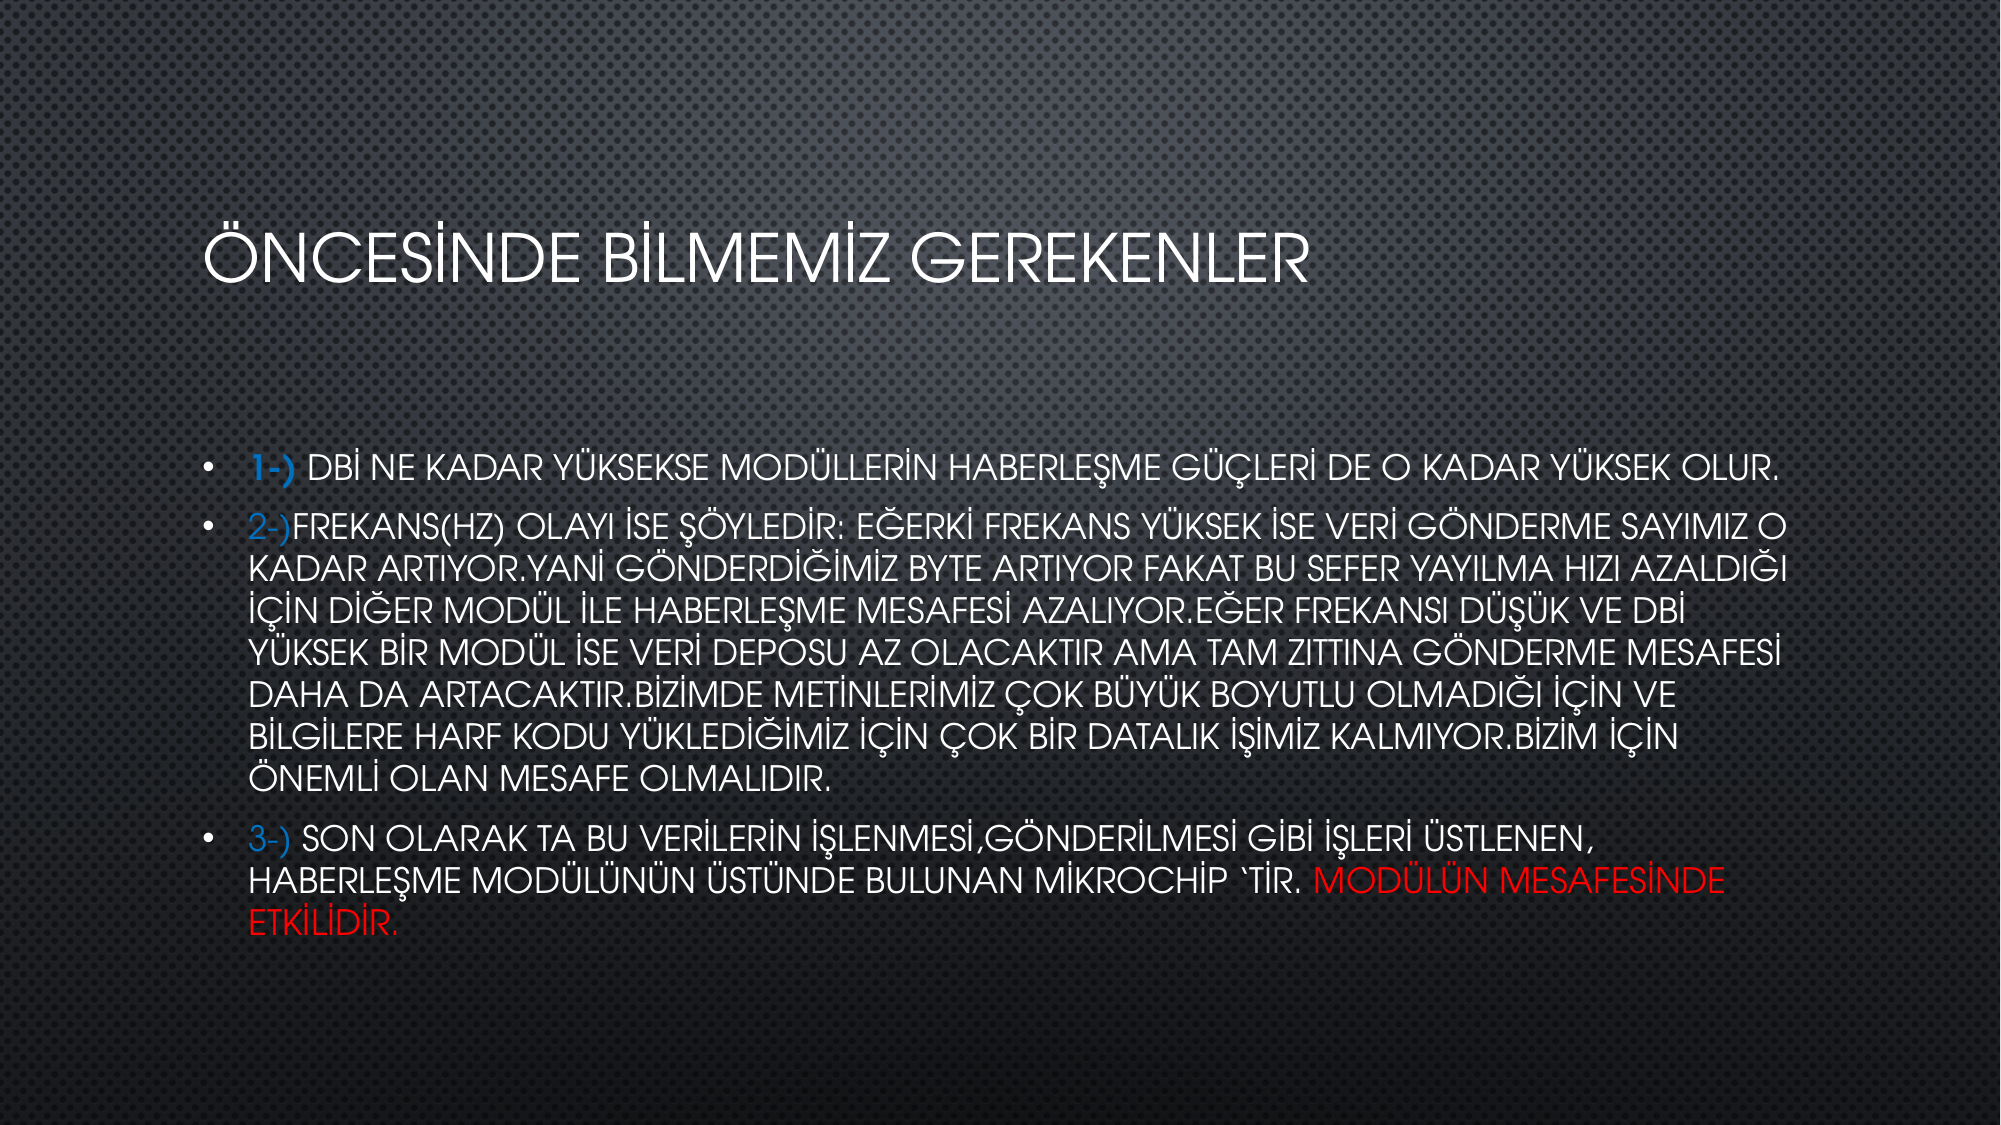

# ÖNCESİNDE BİLMEMİZ GEREKENLER
1-) DBİ NE KADAR YÜKSEKSE MODÜLLERİN HABERLEŞME GÜÇLERİ DE O KADAR YÜKSEK OLUR.
2-)FREKANS(HZ) OLAYI İSE ŞÖYLEDİR: EĞERKİ FREKANS YÜKSEK İSE VERİ GÖNDERME SAYIMIZ O KADAR ARTIYOR.YANİ GÖNDERDİĞİMİZ BYTE ARTIYOR FAKAT BU SEFER YAYILMA HIZI AZALDIĞI İÇİN DİĞER MODÜL İLE HABERLEŞME MESAFESİ AZALIYOR.EĞER FREKANSI DÜŞÜK VE DBİ YÜKSEK BİR MODÜL İSE VERİ DEPOSU AZ OLACAKTIR AMA TAM ZITTINA GÖNDERME MESAFESİ DAHA DA ARTACAKTIR.BİZİMDE METİNLERİMİZ ÇOK BÜYÜK BOYUTLU OLMADIĞI İÇİN VE BİLGİLERE HARF KODU YÜKLEDİĞİMİZ İÇİN ÇOK BİR DATALIK İŞİMİZ KALMIYOR.BİZİM İÇİN ÖNEMLİ OLAN MESAFE OLMALIDIR.
3-) SON OLARAK TA BU VERİLERİN İŞLENMESİ,GÖNDERİLMESİ GİBİ İŞLERİ ÜSTLENEN, HABERLEŞME MODÜLÜNÜN ÜSTÜNDE BULUNAN MİKROCHİP ‘TİR. MODÜLÜN MESAFESİNDE ETKİLİDİR.